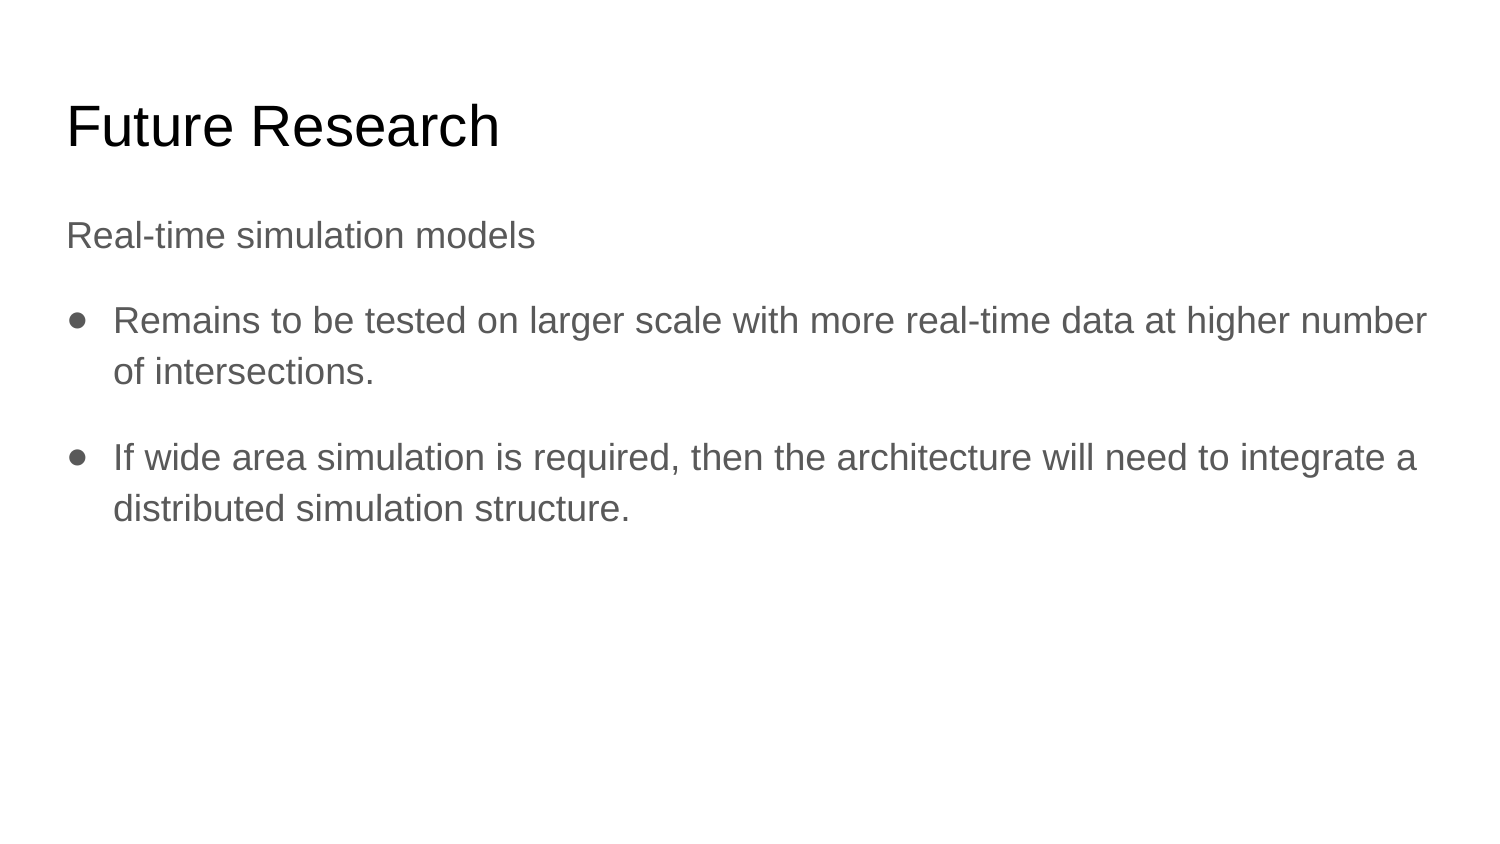

# Future Research

Real-time simulation models
Remains to be tested on larger scale with more real-time data at higher number of intersections.
If wide area simulation is required, then the architecture will need to integrate a distributed simulation structure.